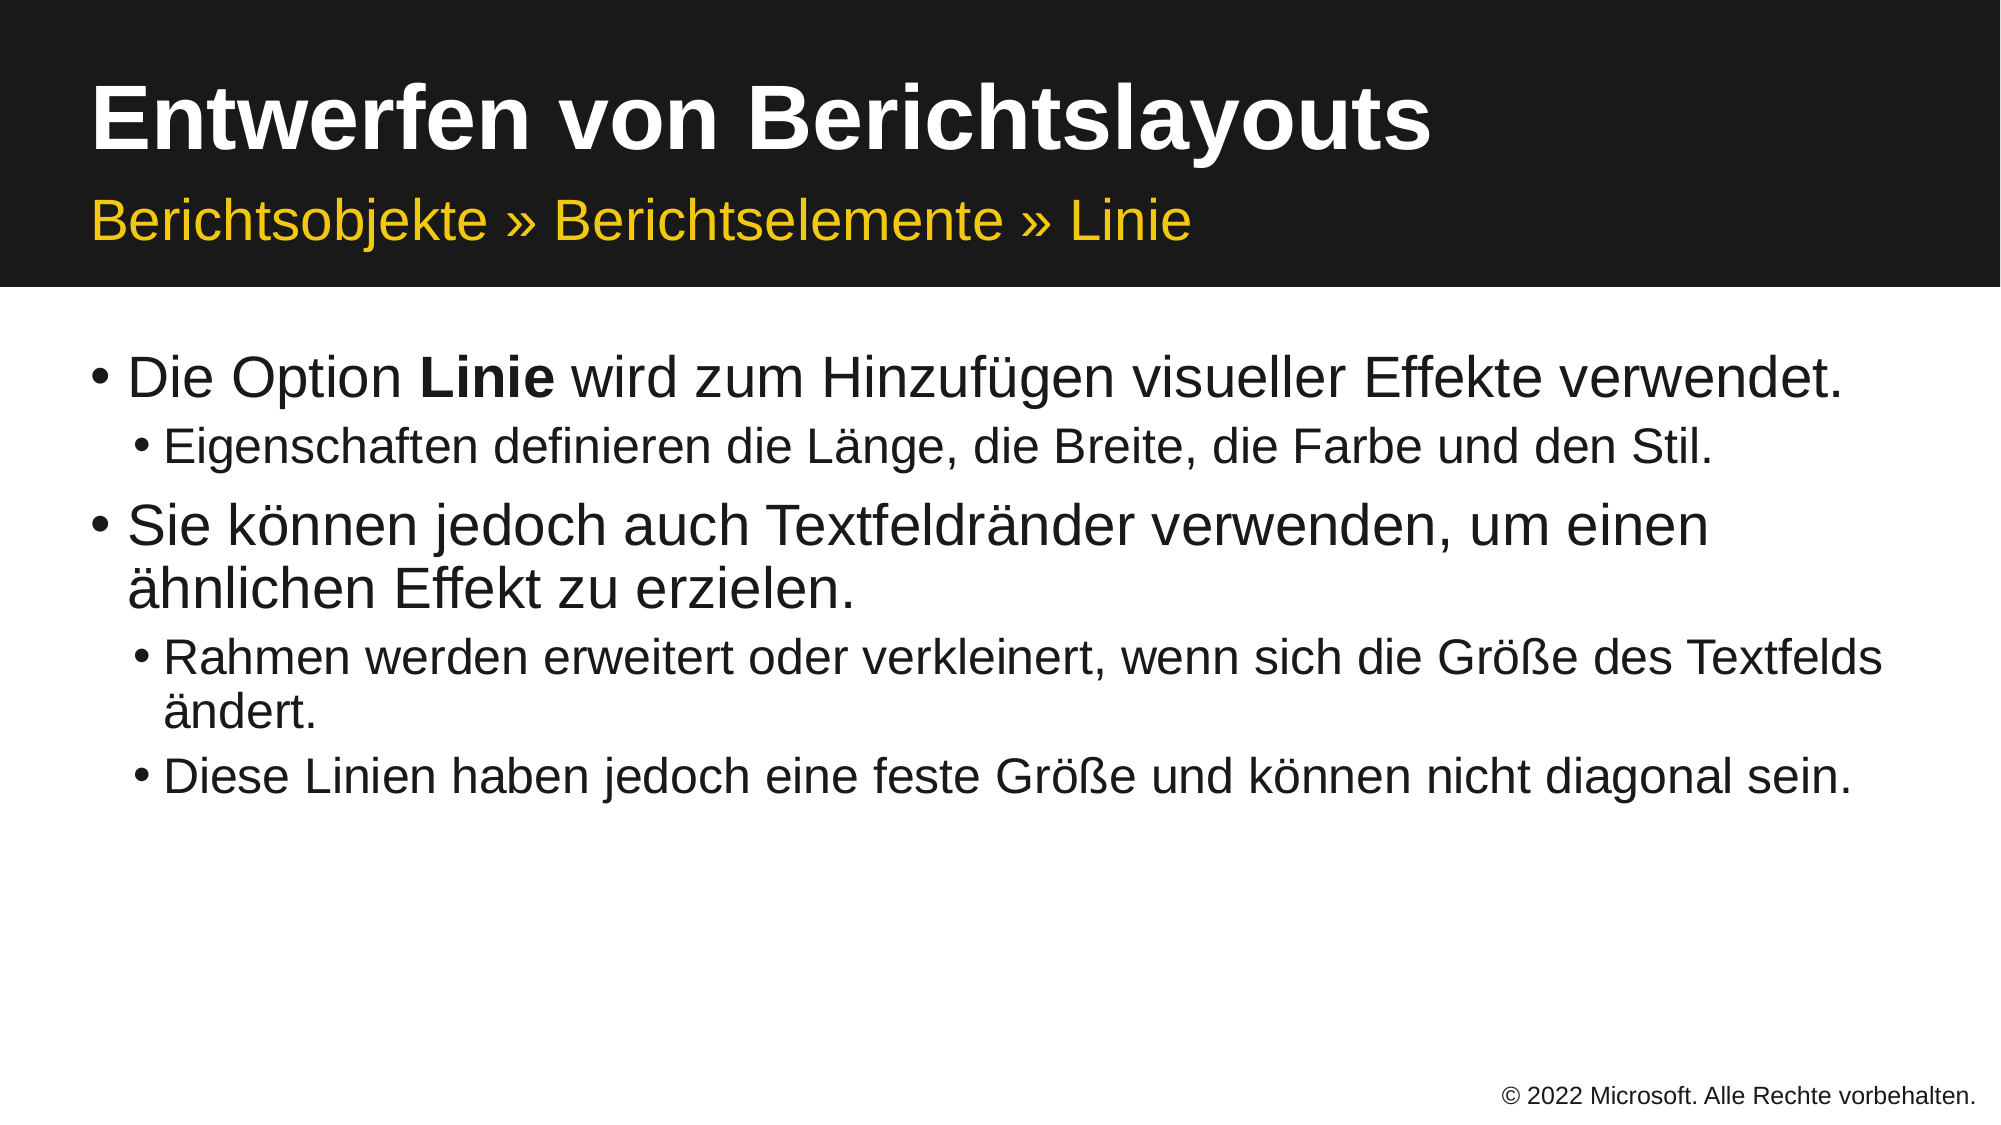

# Entwerfen von Berichtslayouts
Berichtsobjekte » Berichtselemente » Linie
Die Option Linie wird zum Hinzufügen visueller Effekte verwendet.
Eigenschaften definieren die Länge, die Breite, die Farbe und den Stil.
Sie können jedoch auch Textfeldränder verwenden, um einen ähnlichen Effekt zu erzielen.
Rahmen werden erweitert oder verkleinert, wenn sich die Größe des Textfelds ändert.
Diese Linien haben jedoch eine feste Größe und können nicht diagonal sein.

© 2022 Microsoft. Alle Rechte vorbehalten.